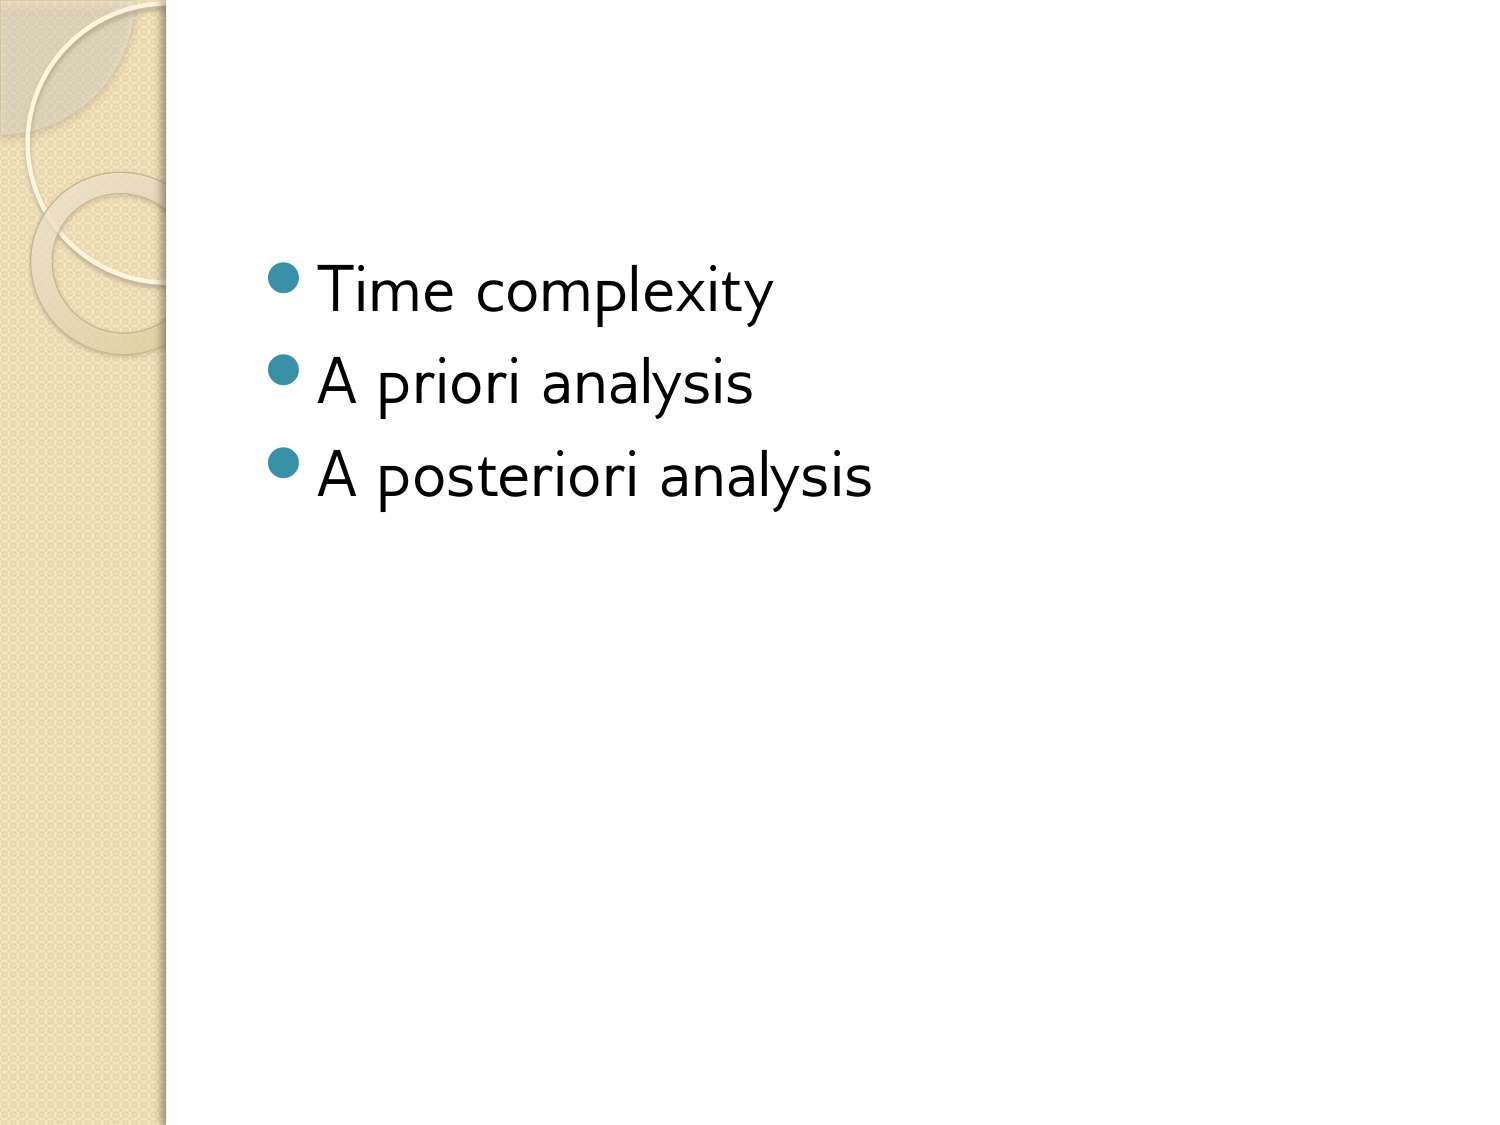

#
Time complexity
A priori analysis
A posteriori analysis